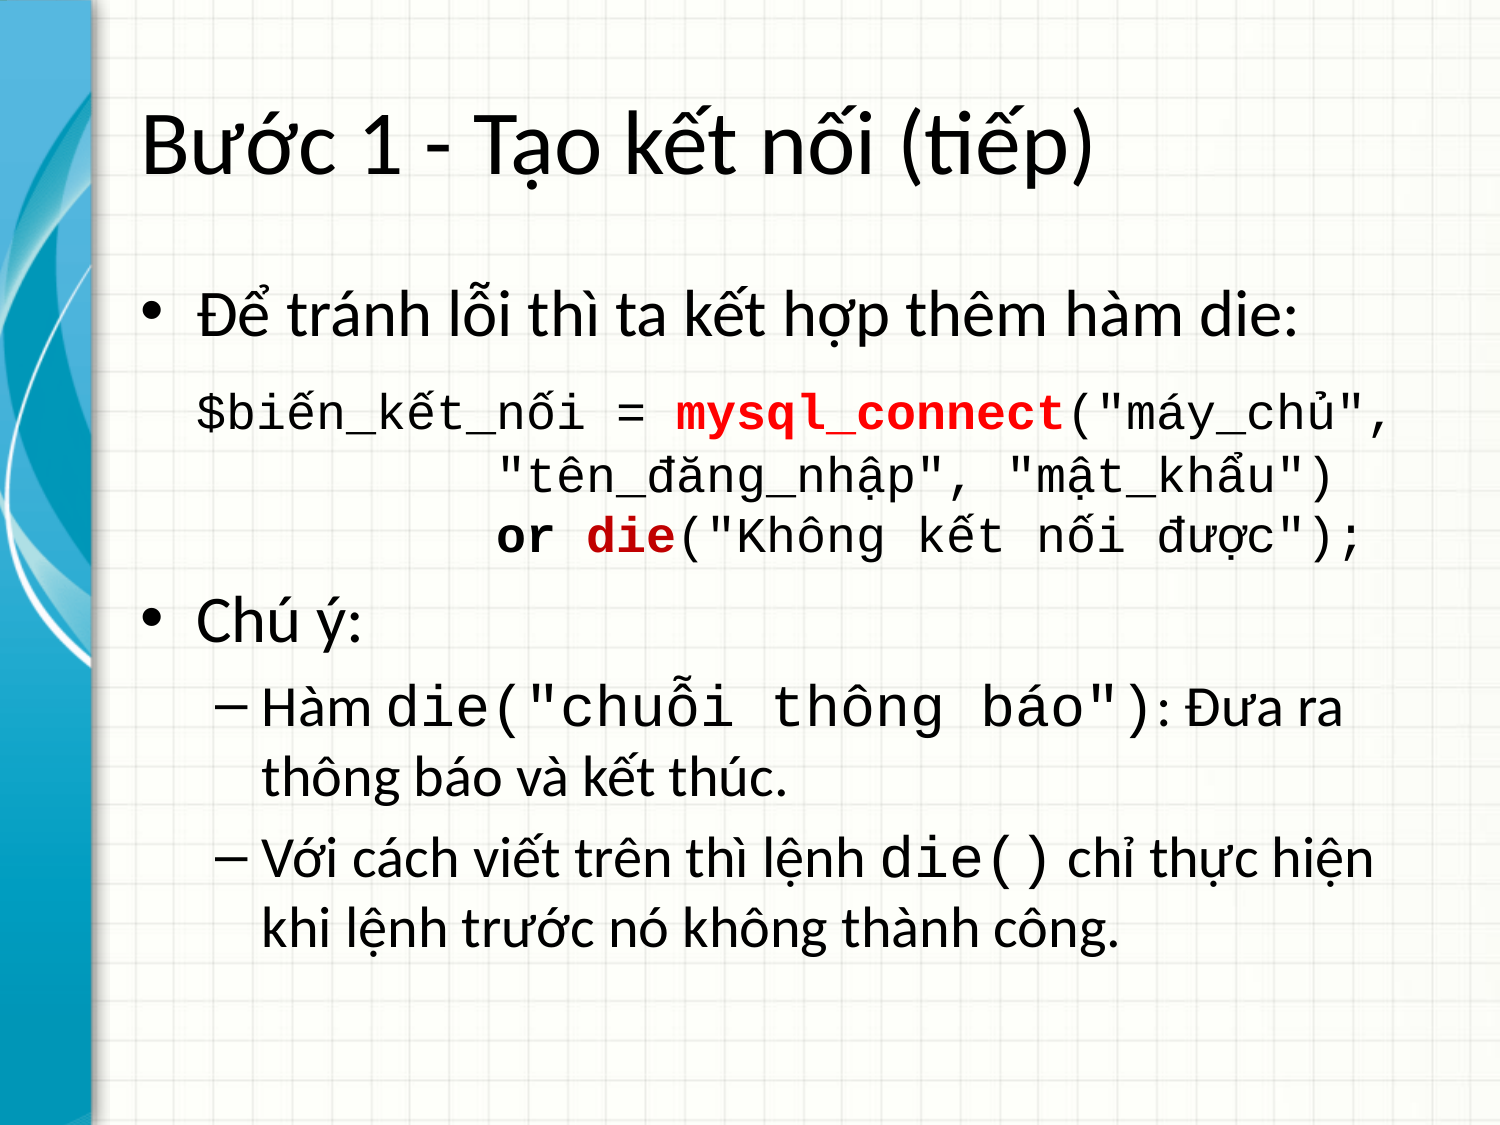

# Bước 1 - Tạo kết nối (tiếp)
Để tránh lỗi thì ta kết hợp thêm hàm die:
	$biến_kết_nối = mysql_connect("máy_chủ",
		"tên_đăng_nhập", "mật_khẩu")
		or die("Không kết nối được");
Chú ý:
Hàm die("chuỗi thông báo"): Đưa ra thông báo và kết thúc.
Với cách viết trên thì lệnh die() chỉ thực hiện khi lệnh trước nó không thành công.